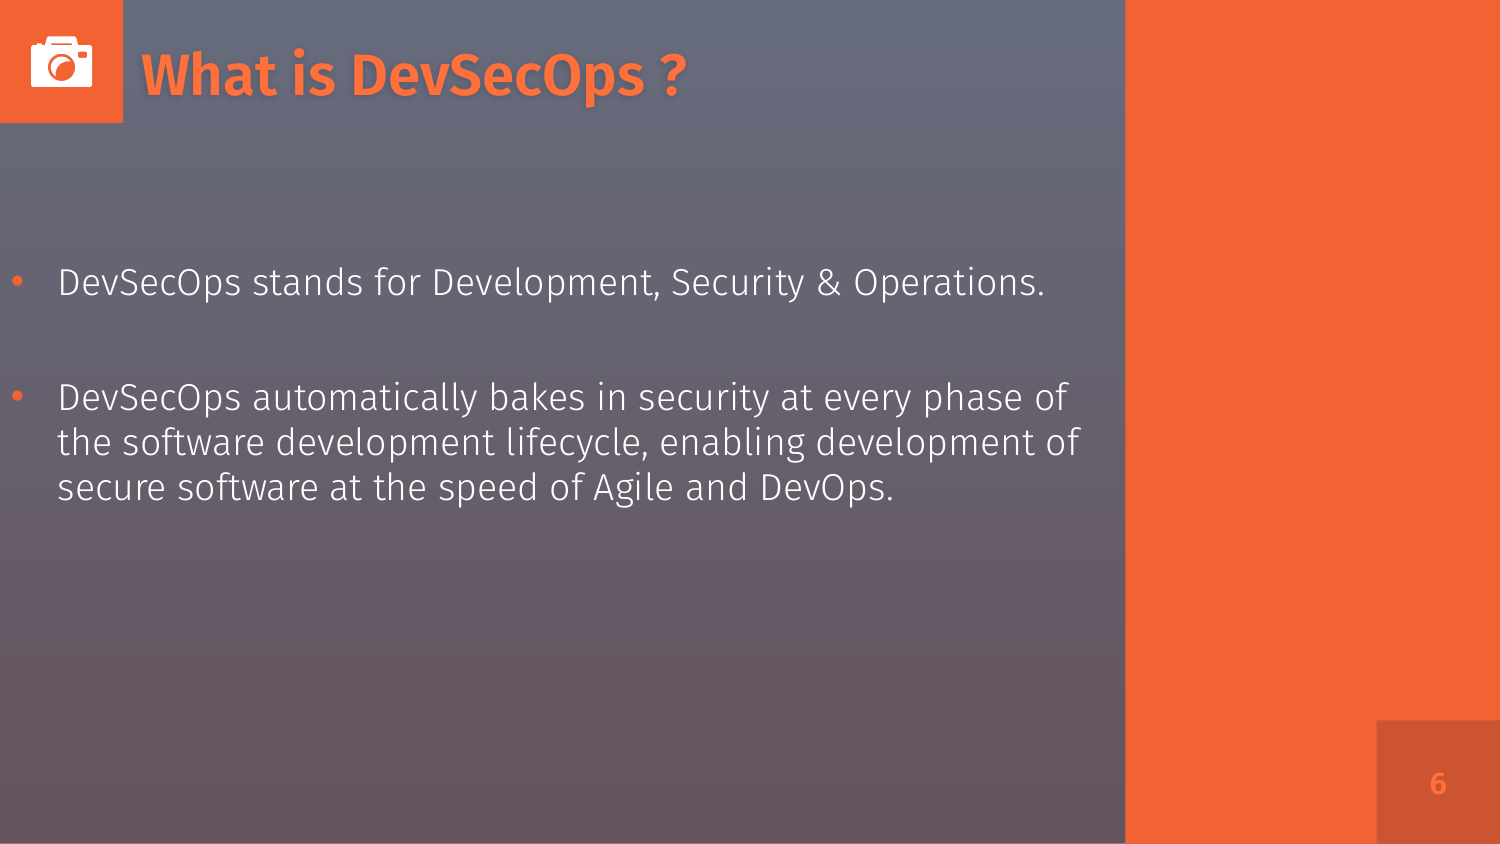

# What is DevSecOps ?

DevSecOps stands for Development, Security & Operations.

DevSecOps automatically bakes in security at every phase of the software development lifecycle, enabling development of secure software at the speed of Agile and DevOps.
6